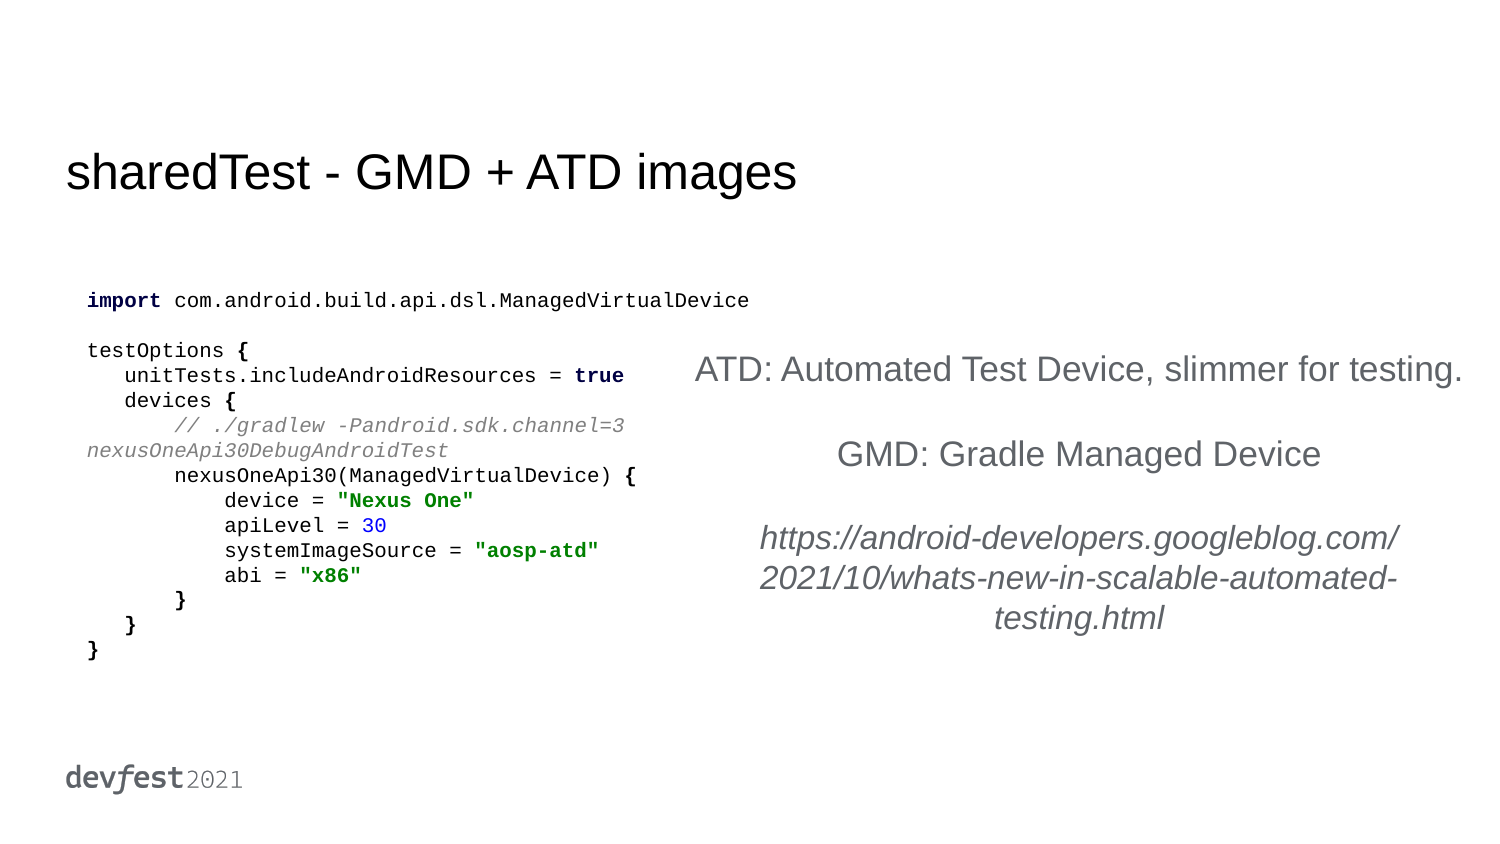

# sharedTest - GMD + ATD images
import com.android.build.api.dsl.ManagedVirtualDevice

testOptions {
   unitTests.includeAndroidResources = true
   devices {
       // ./gradlew -Pandroid.sdk.channel=3 nexusOneApi30DebugAndroidTest
       nexusOneApi30(ManagedVirtualDevice) {
           device = "Nexus One"
           apiLevel = 30
           systemImageSource = "aosp-atd"
           abi = "x86"
       }
   }
}

ATD: Automated Test Device, slimmer for testing.

GMD: Gradle Managed Device

https://android-developers.googleblog.com/2021/10/whats-new-in-scalable-automated-testing.html